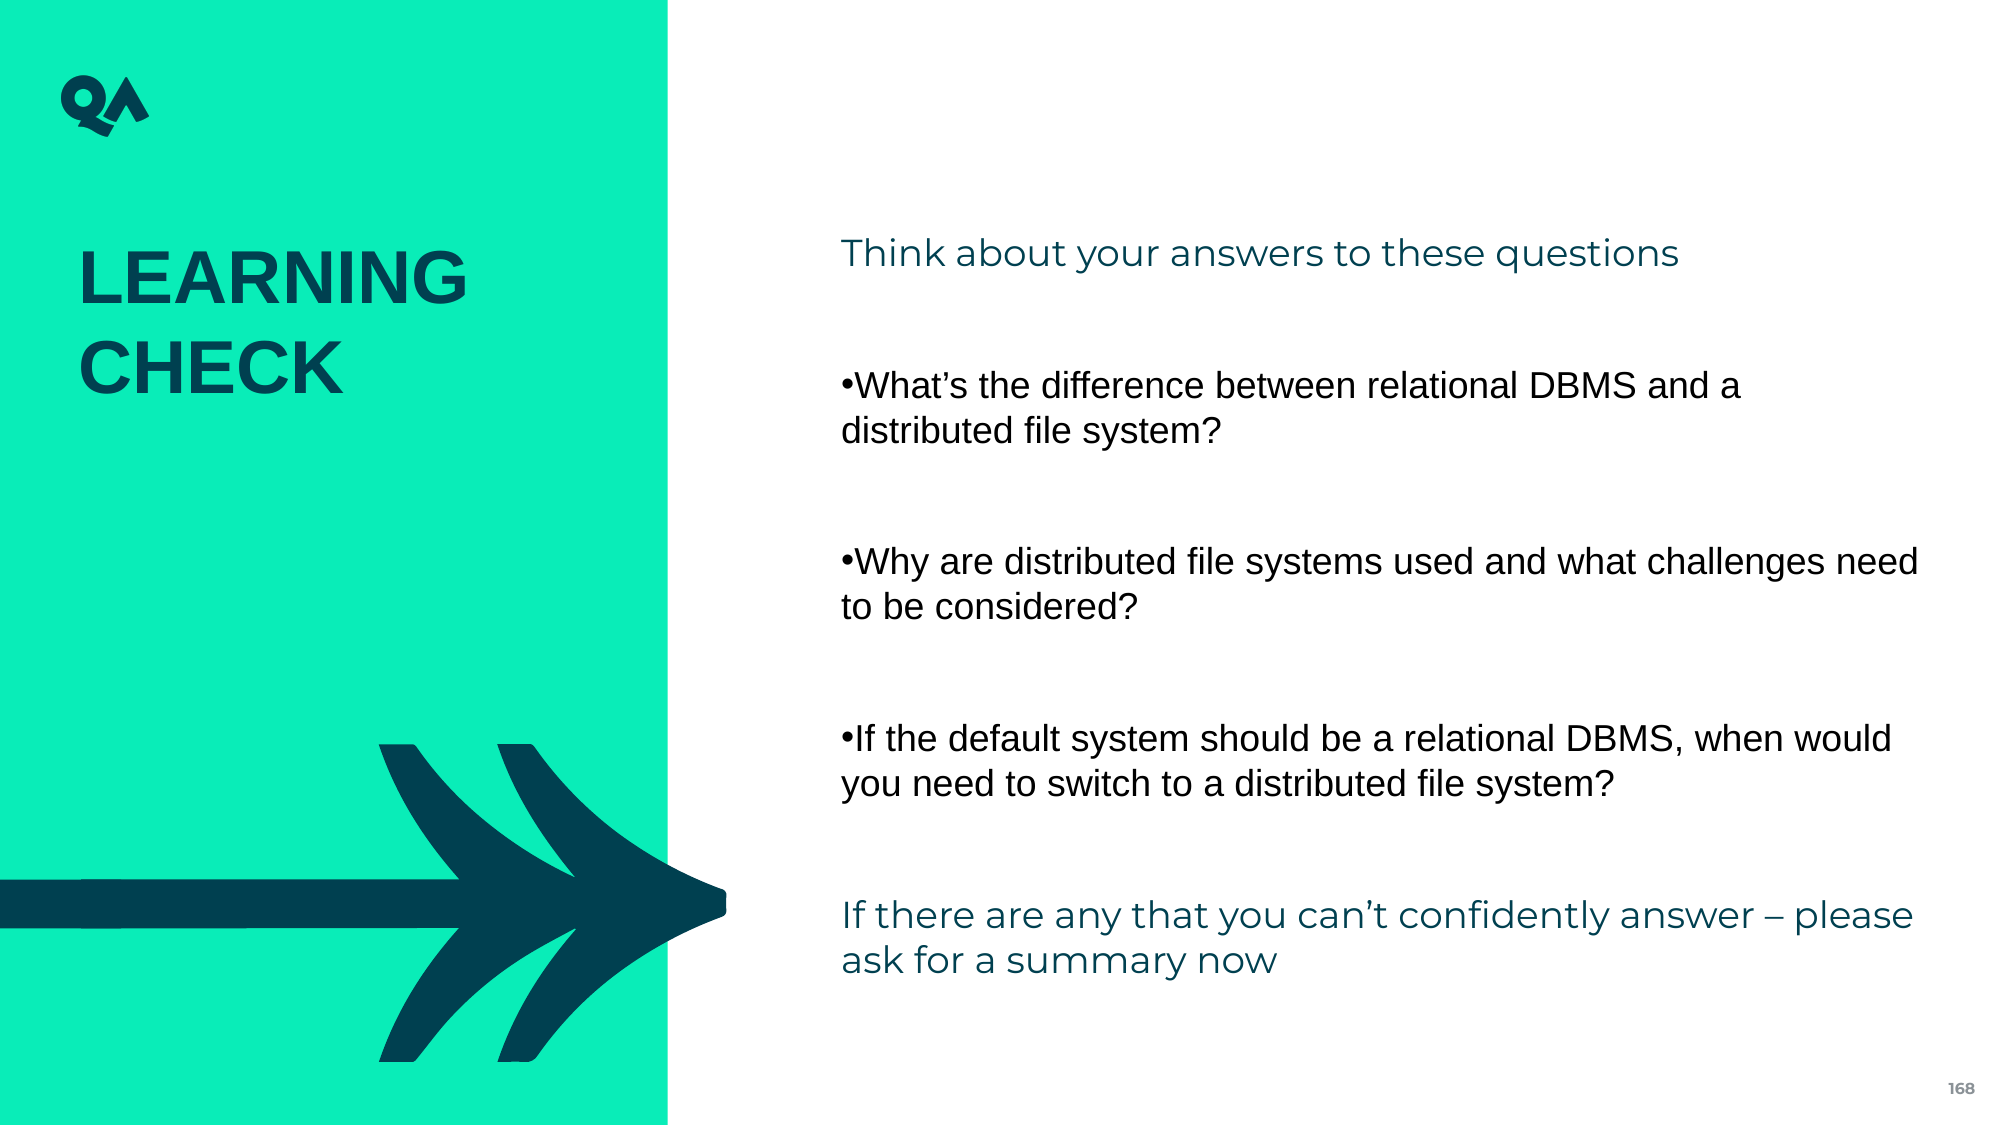

Learning check
Think about your answers to these questions

What’s the difference between relational DBMS and a distributed file system?

Why are distributed file systems used and what challenges need to be considered?

If the default system should be a relational DBMS, when would you need to switch to a distributed file system?

If there are any that you can’t confidently answer – please ask for a summary now
168